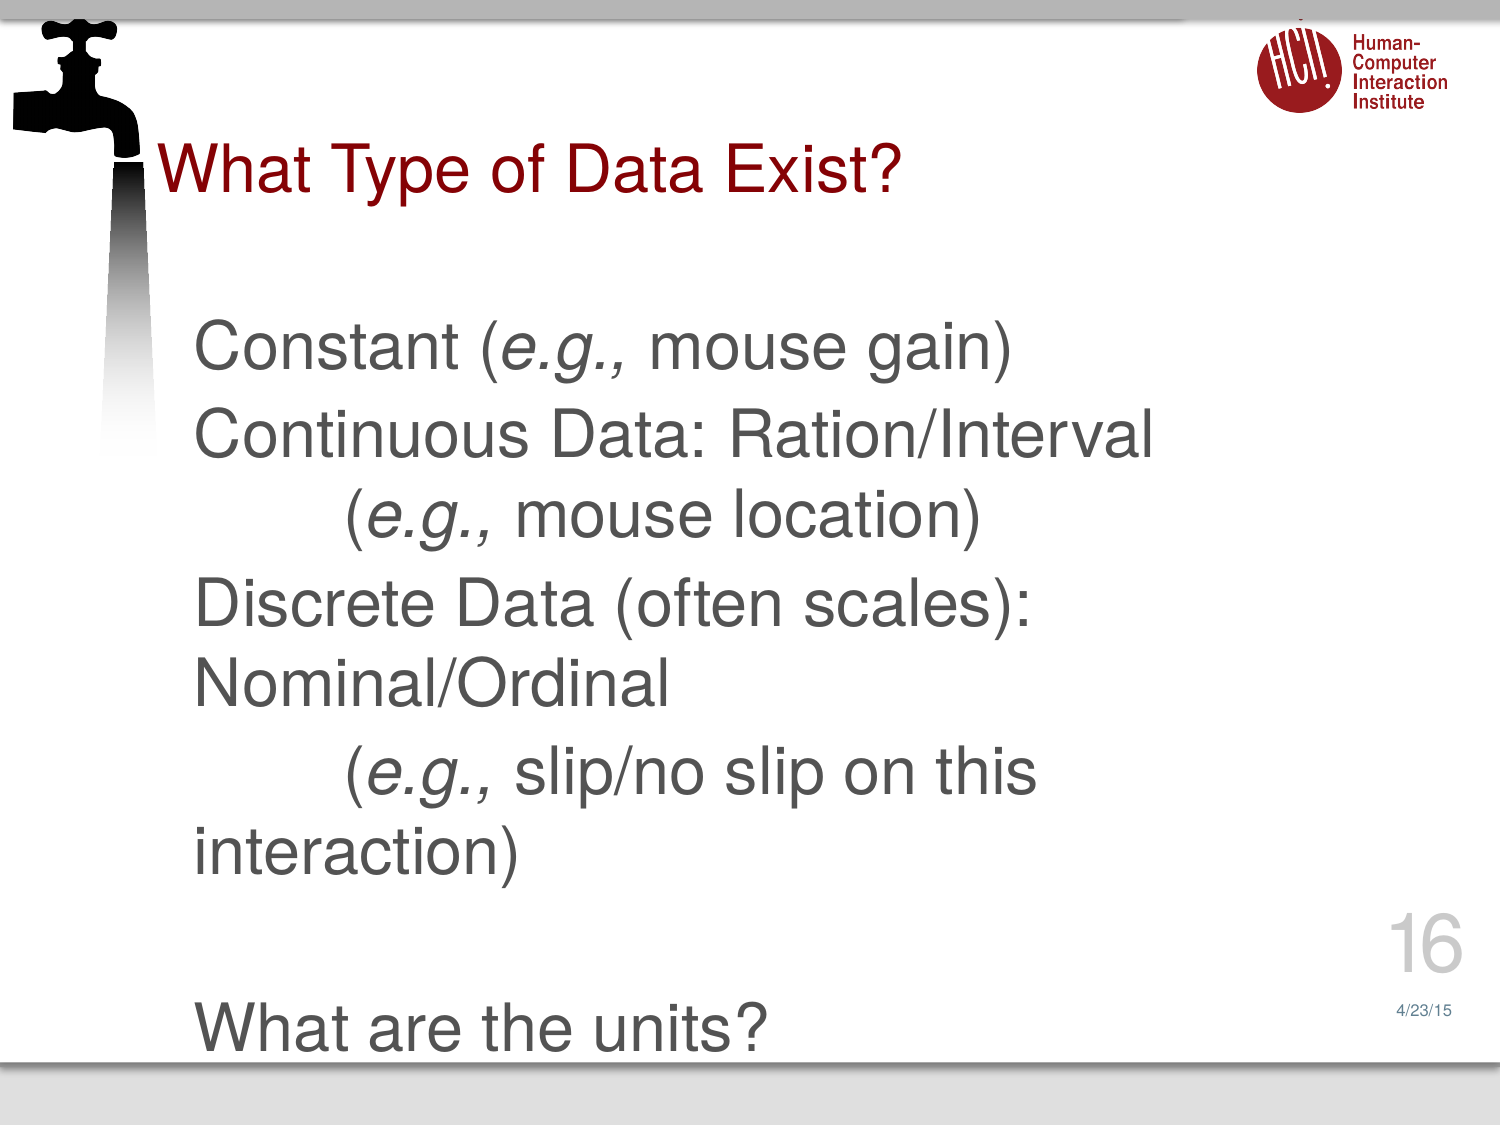

# What Type of Data Exist?
Constant (e.g., mouse gain)
Continuous Data: Ration/Interval
	(e.g., mouse location)
Discrete Data (often scales): Nominal/Ordinal
	(e.g., slip/no slip on this interaction)

What are the units?

16
4/23/15